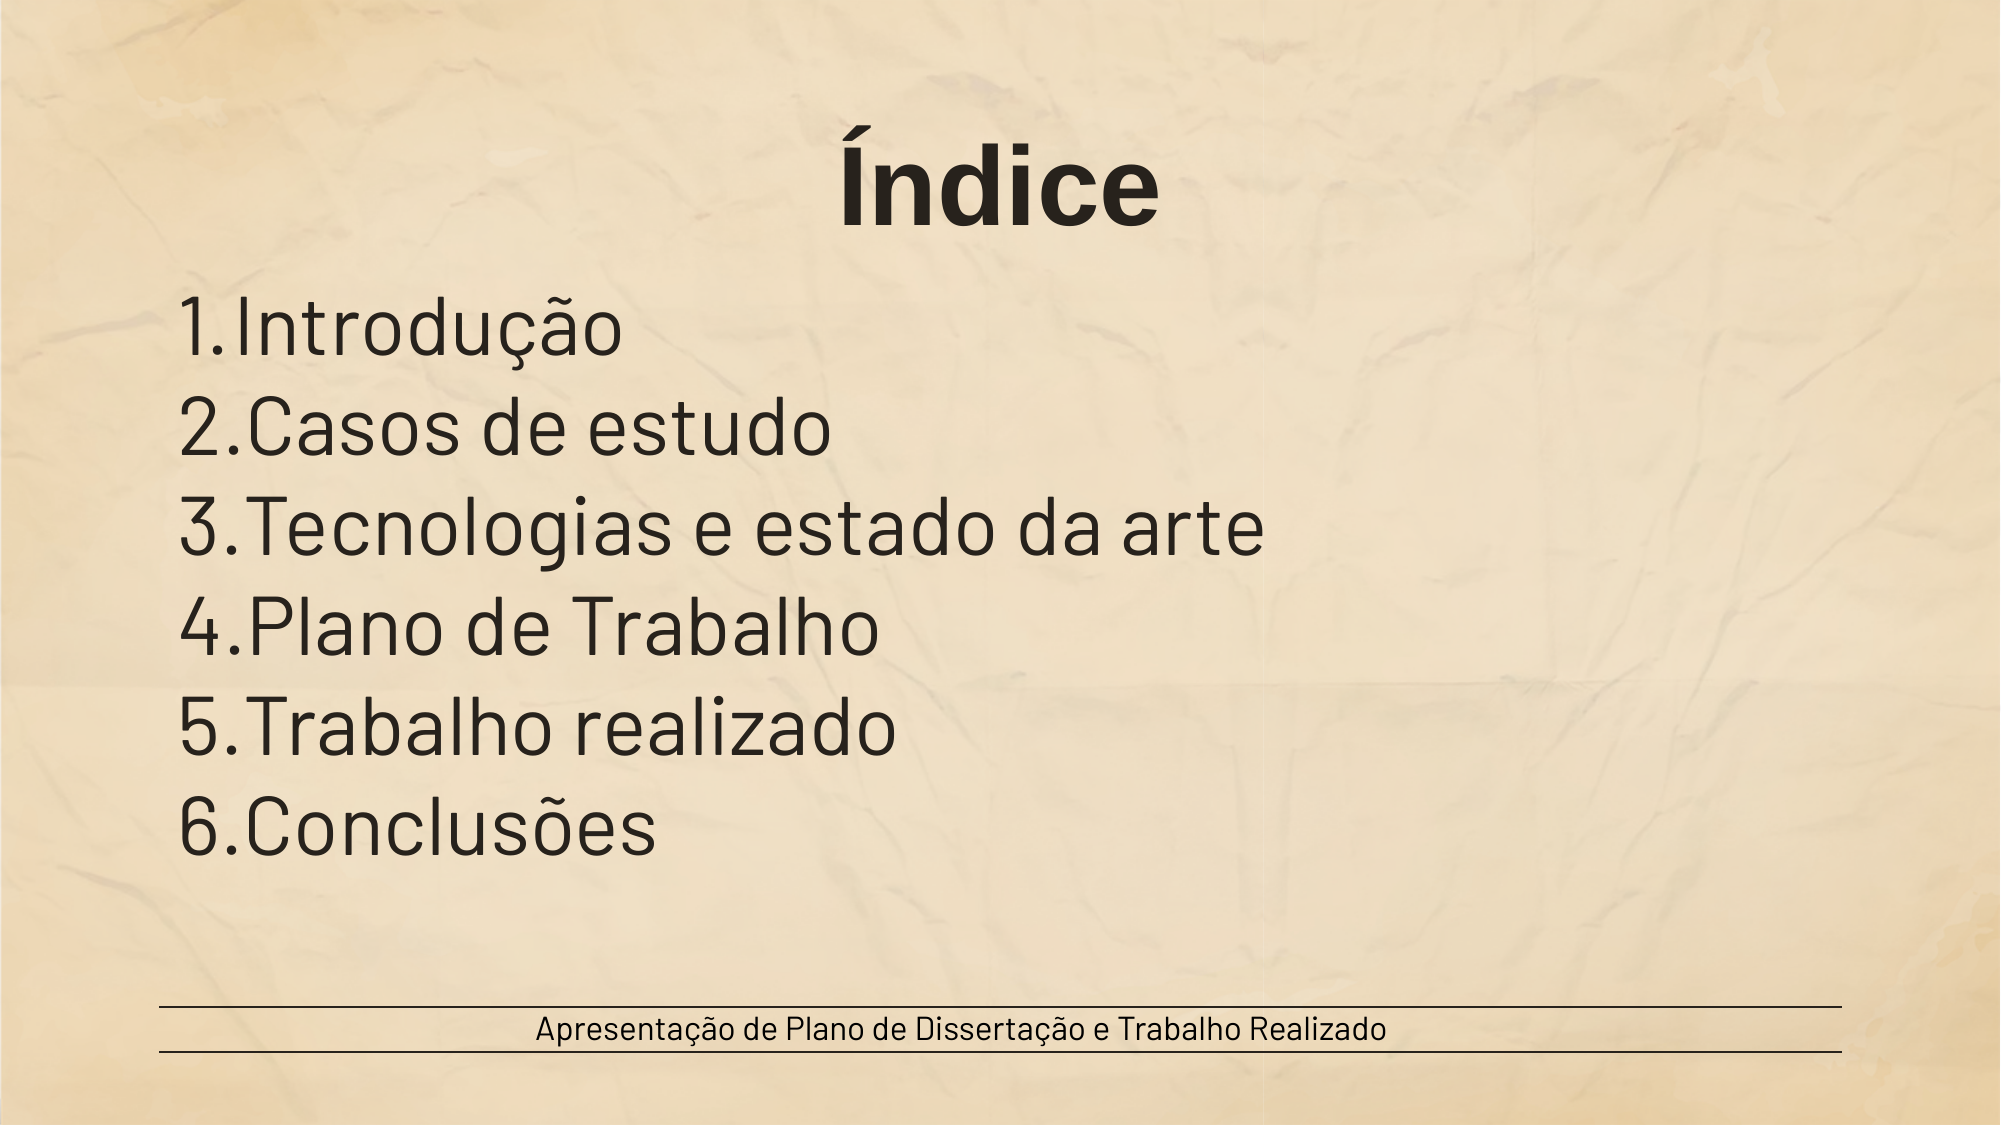

# Índice
Introdução
Casos de estudo
Tecnologias e estado da arte
Plano de Trabalho
Trabalho realizado
Conclusões
Apresentação de Plano de Dissertação e Trabalho Realizado